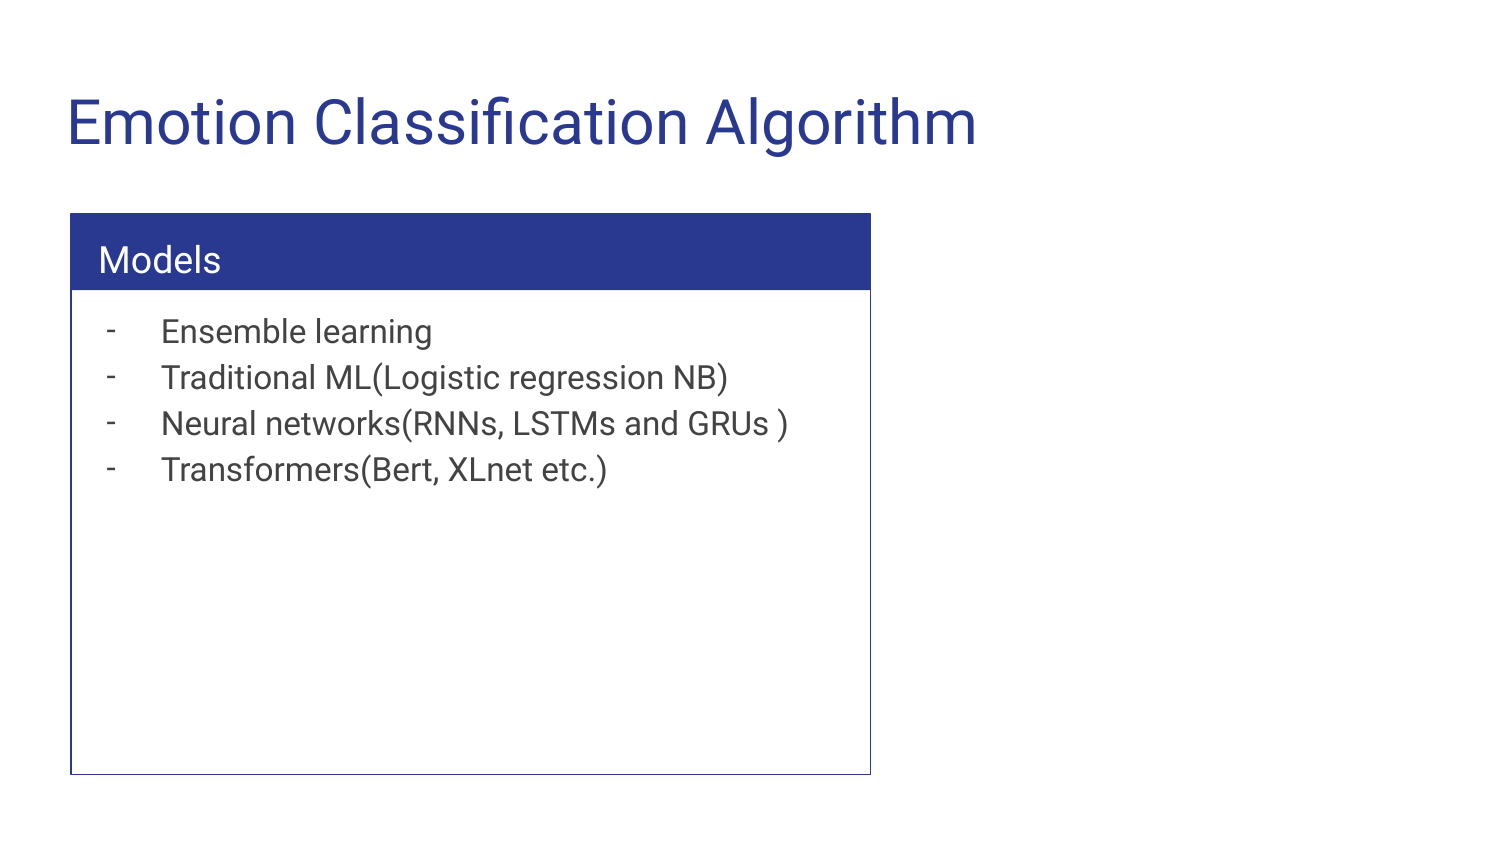

# Emotion Classification Algorithm

Models
Ensemble learning
Traditional ML(Logistic regression NB)
Neural networks(RNNs, LSTMs and GRUs )
Transformers(Bert, XLnet etc.)